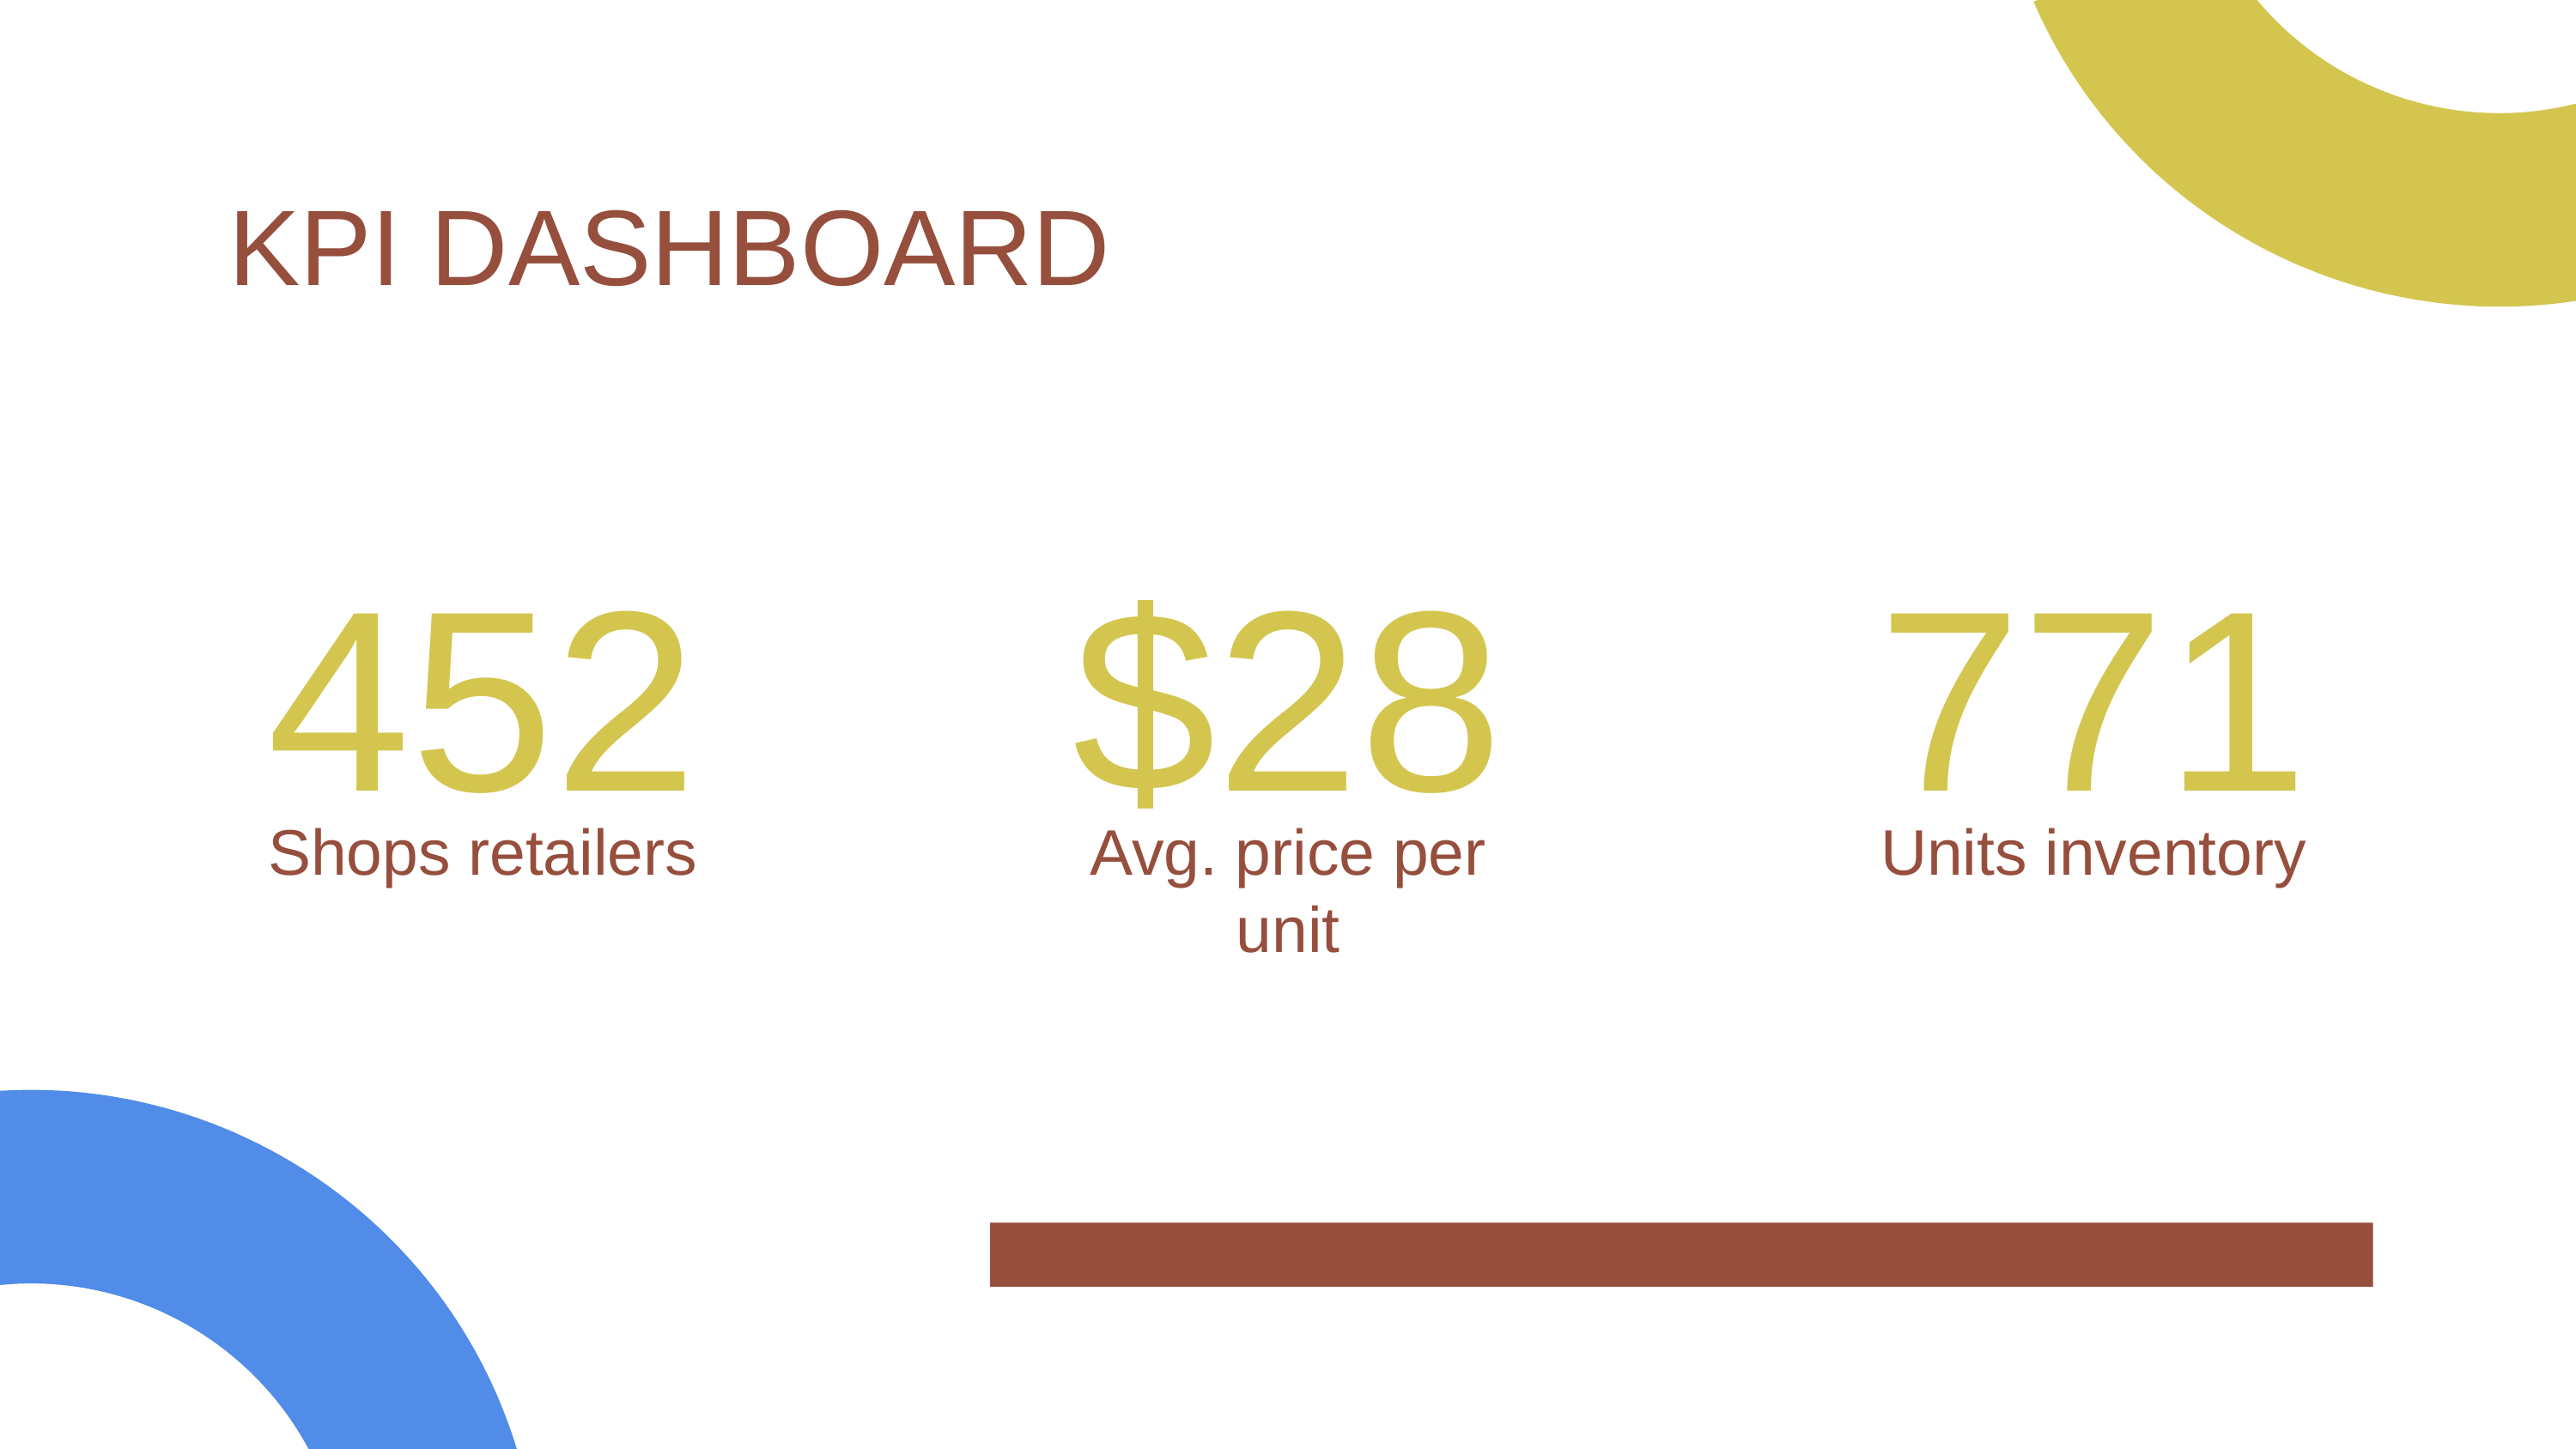

# KPI DASHBOARD
452
$28
771
Shops retailers
Avg. price per unit
Units inventory